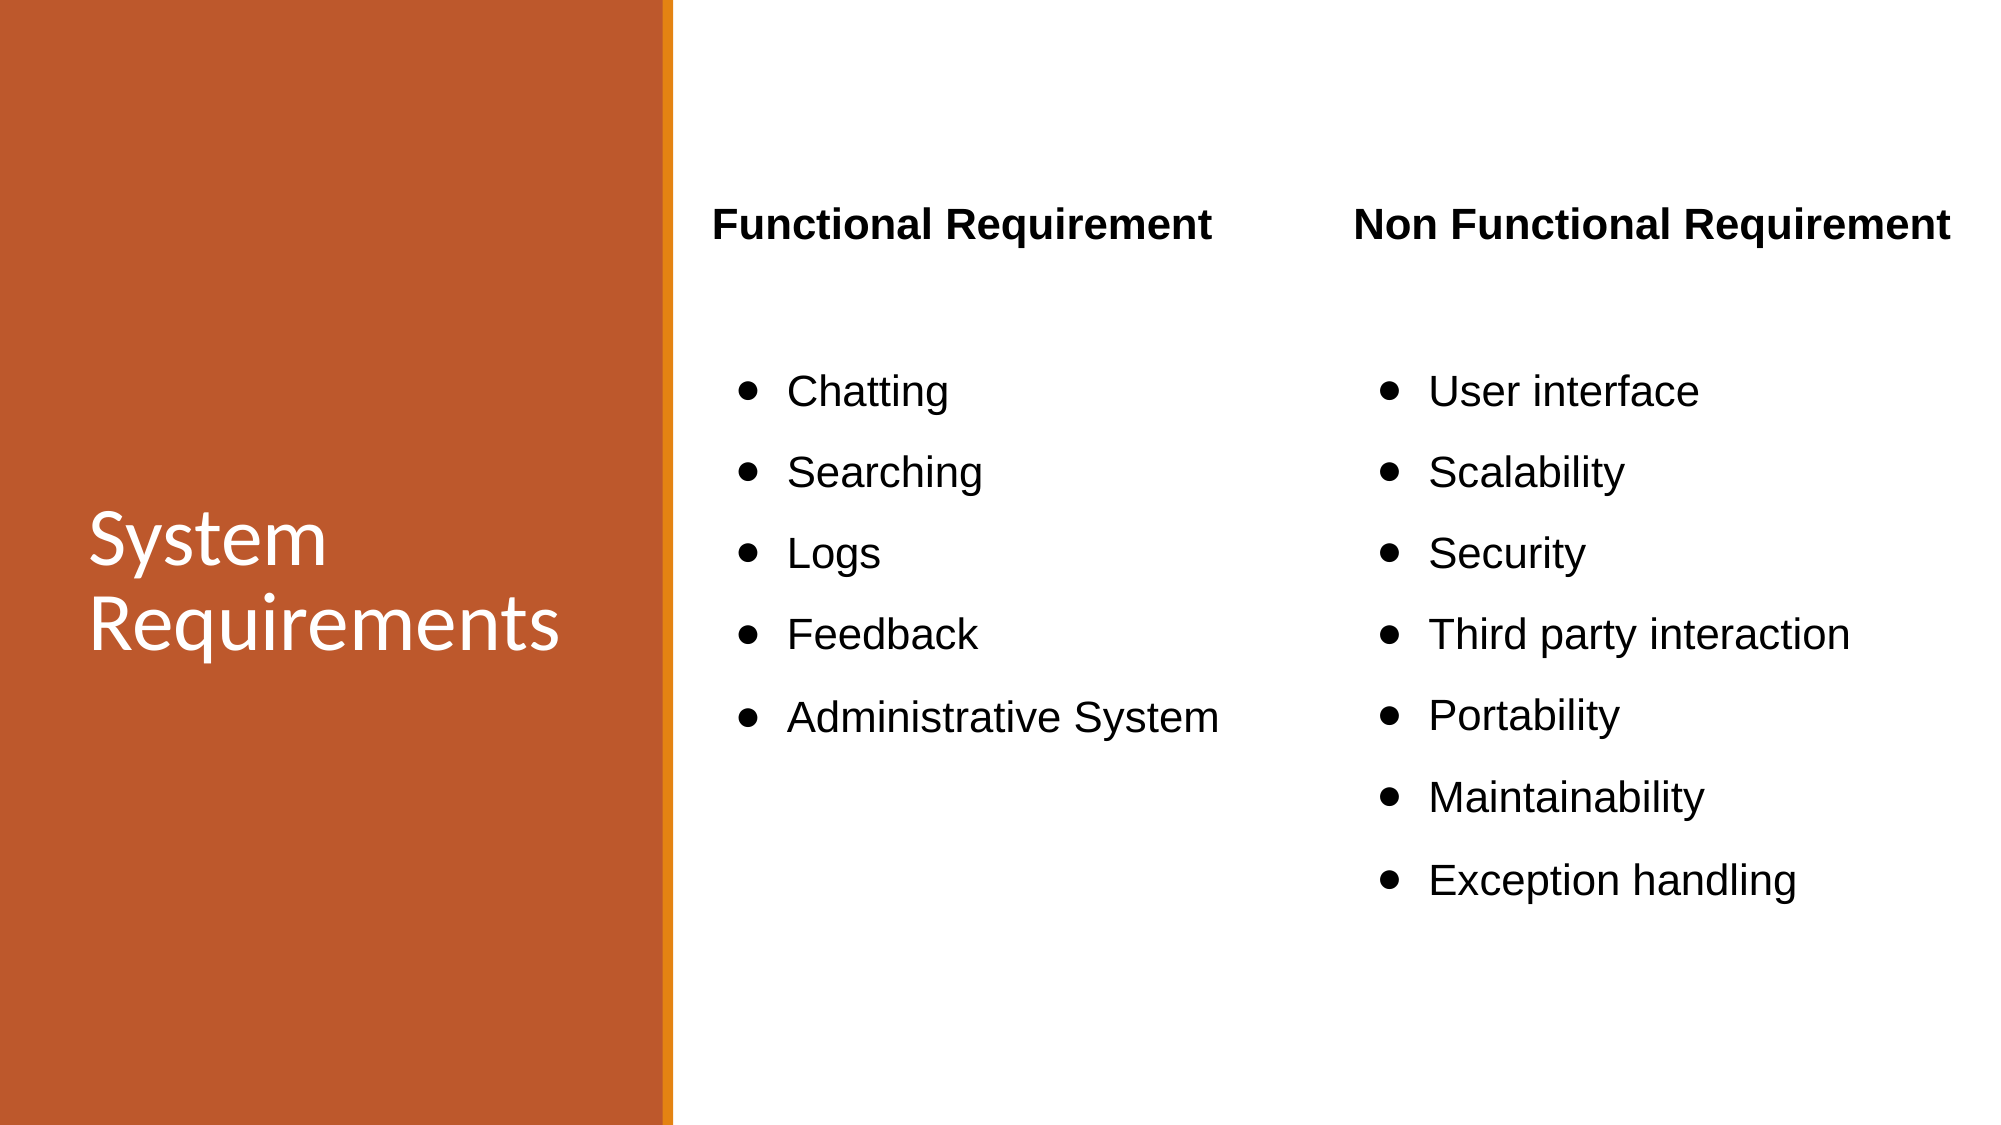

Functional Requirement

Chatting
Searching
Logs
Feedback
Administrative System
Non Functional Requirement

User interface
Scalability
Security
Third party interaction
Portability
Maintainability
Exception handling
# System Requirements